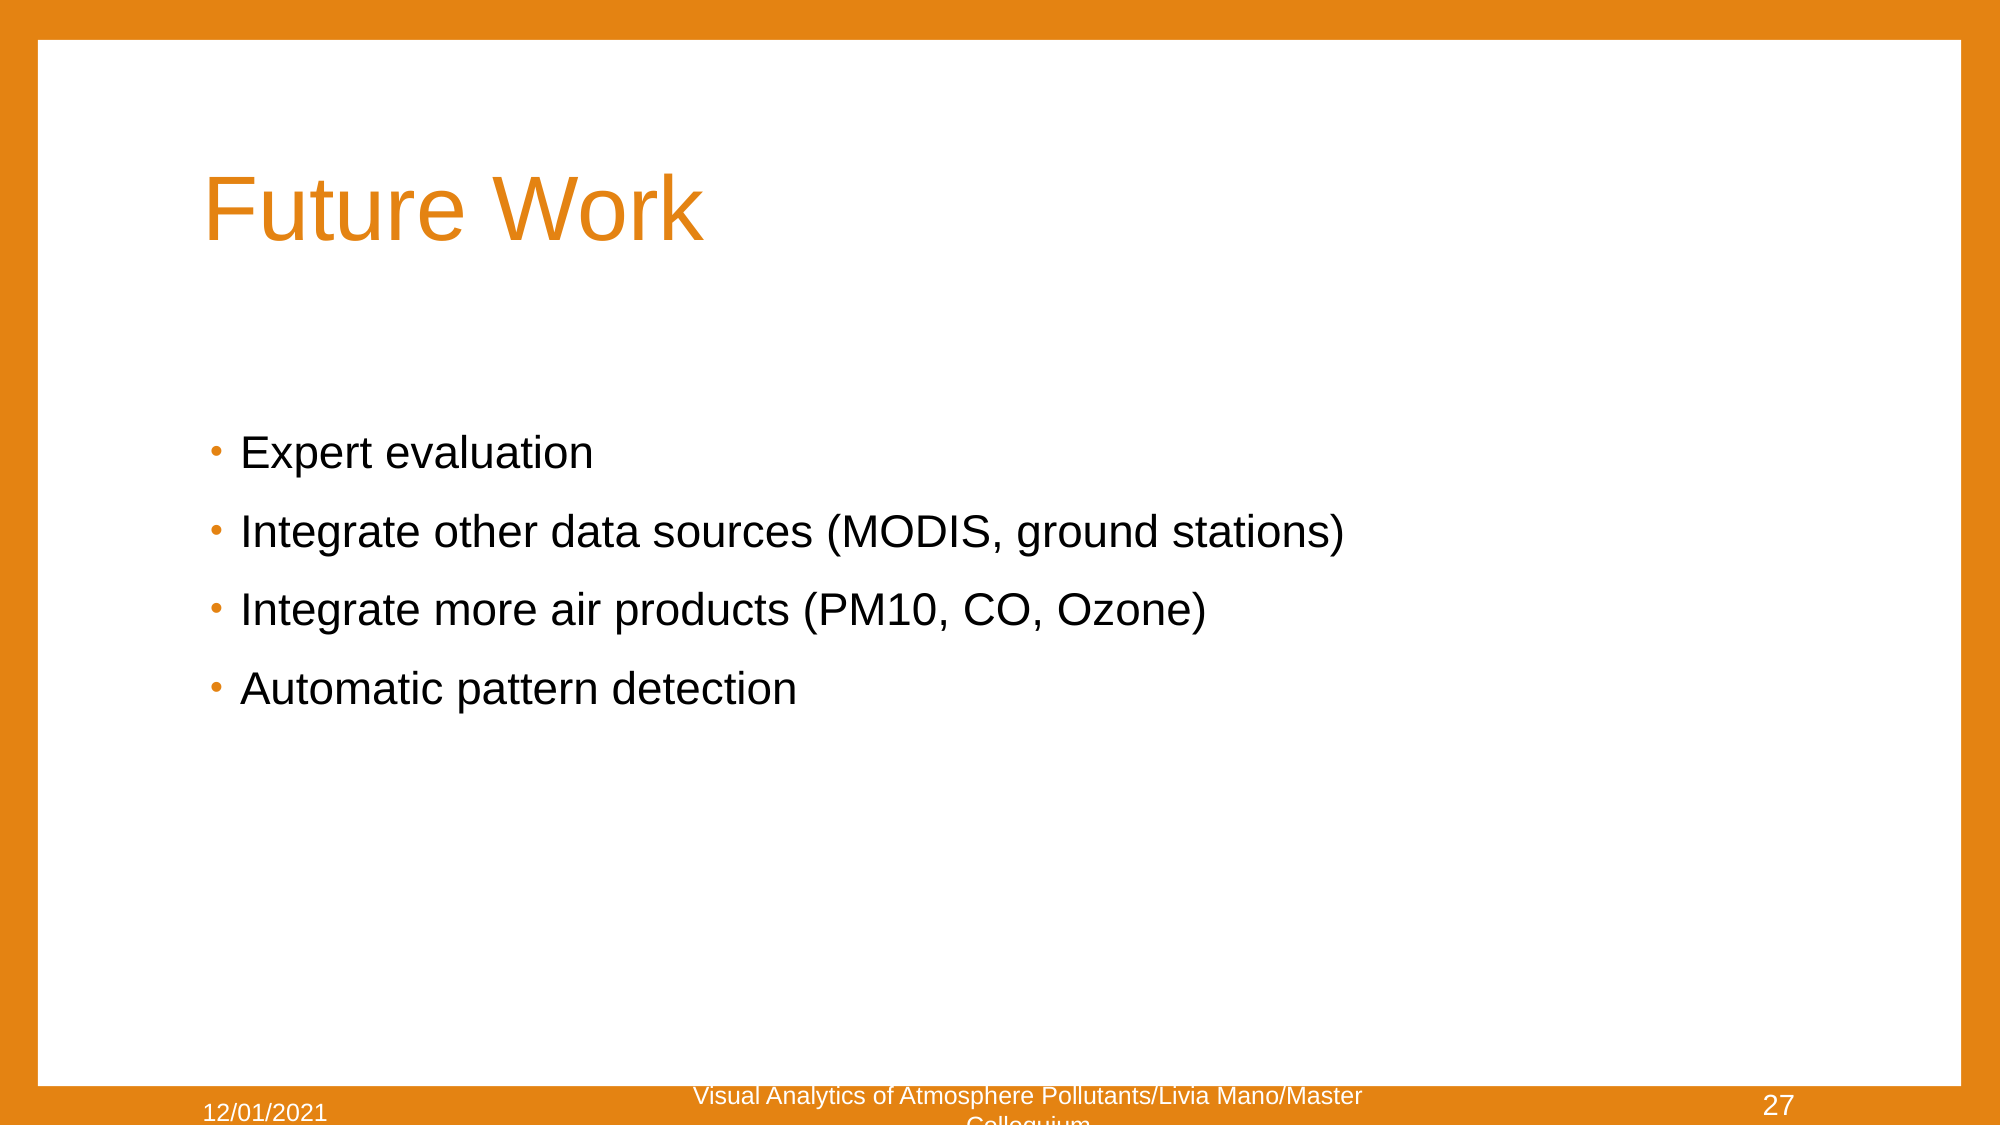

# Future Work

Expert evaluation
Integrate other data sources (MODIS, ground stations)
Integrate more air products (PM10, CO, Ozone)
Automatic pattern detection

27
Visual Analytics of Atmosphere Pollutants/Livia Mano/Master Colloquium
12/01/2021